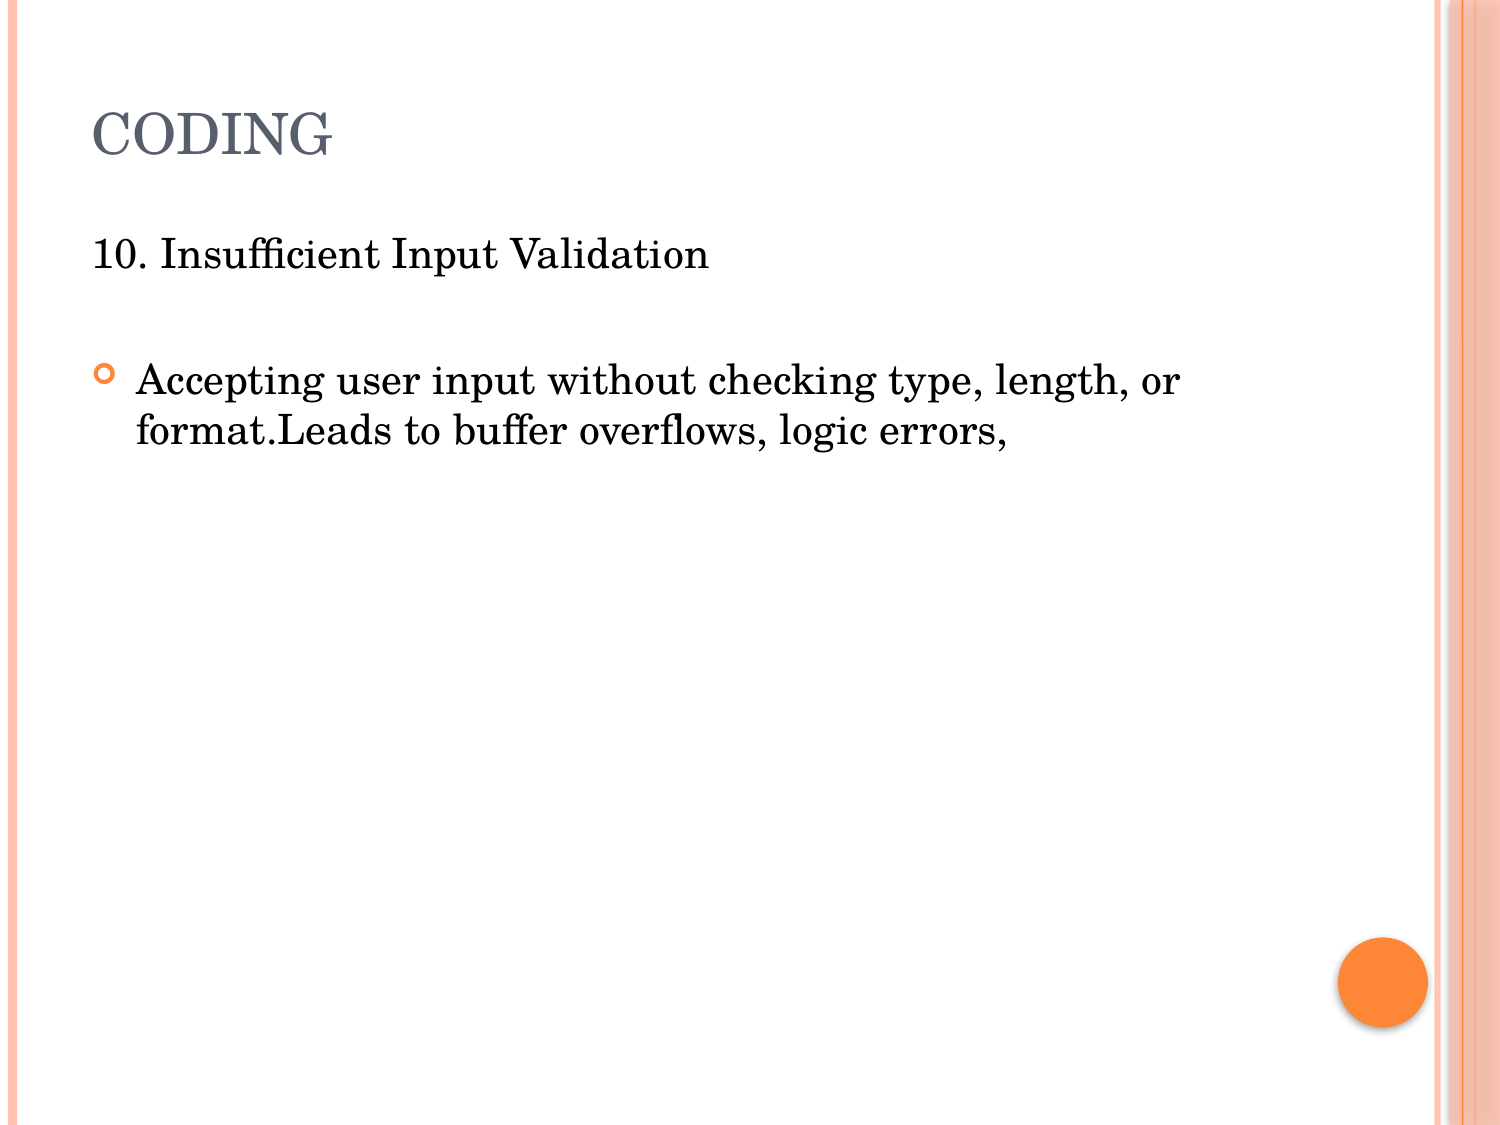

# Coding
10. Insufficient Input Validation

Accepting user input without checking type, length, or format.Leads to buffer overflows, logic errors,